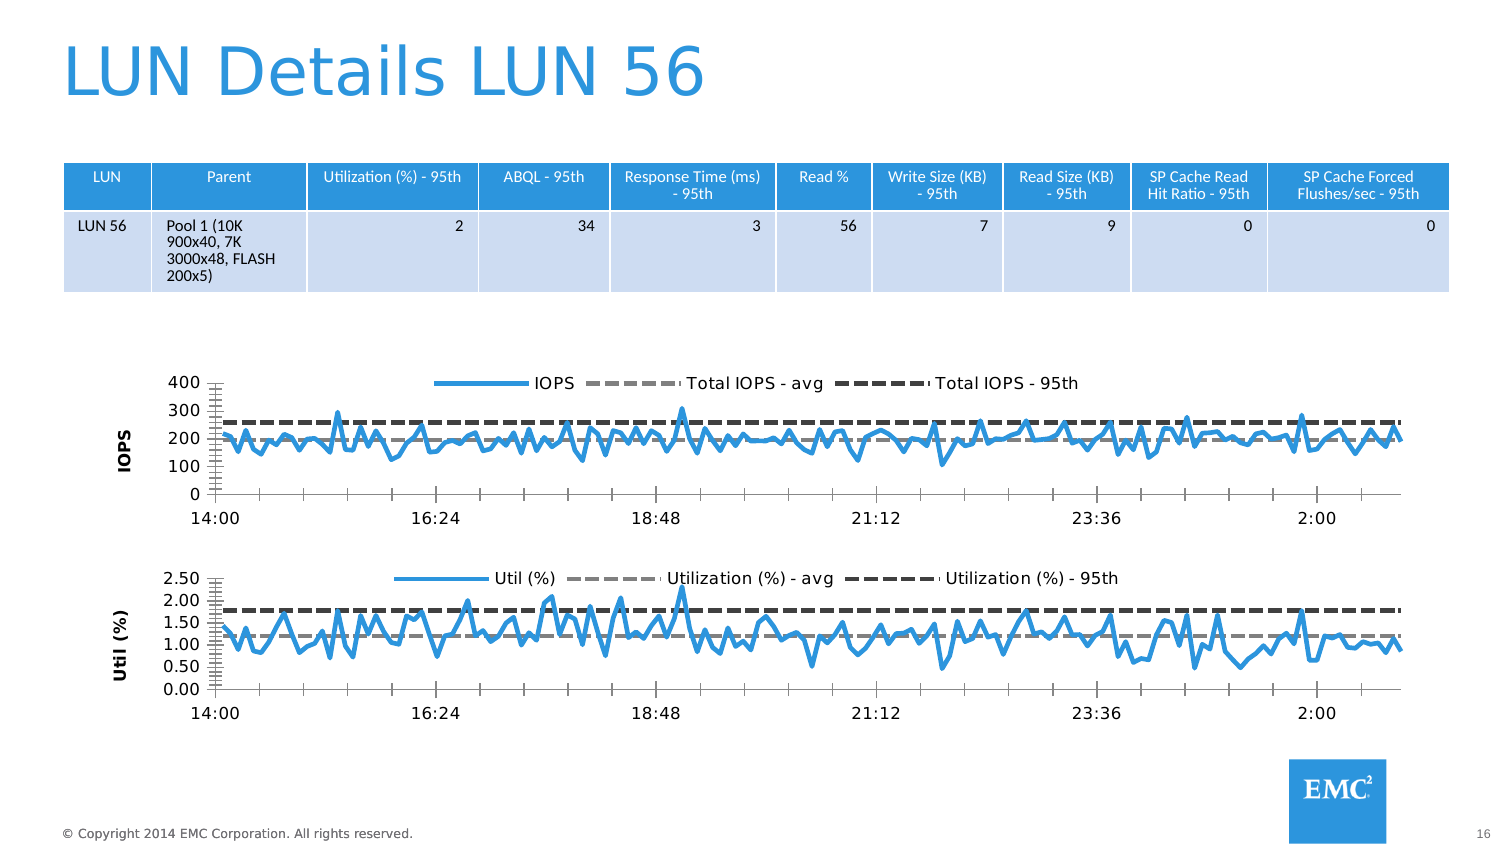

# LUN Details LUN 56
| LUN | Parent | Utilization (%) - 95th | ABQL - 95th | Response Time (ms) - 95th | Read % | Write Size (KB) - 95th | Read Size (KB) - 95th | SP Cache Read Hit Ratio - 95th | SP Cache Forced Flushes/sec - 95th |
| --- | --- | --- | --- | --- | --- | --- | --- | --- | --- |
| LUN 56 | Pool 1 (10K 900x40, 7K 3000x48, FLASH 200x5) | 2 | 34 | 3 | 56 | 7 | 9 | 0 | 0 |

### Chart

| Category | IOPS | Total IOPS - avg | Total IOPS - 95th |
|---|---|---|---|

### Chart

| Category | Util (%) | Utilization (%) - avg | Utilization (%) - 95th |
|---|---|---|---|